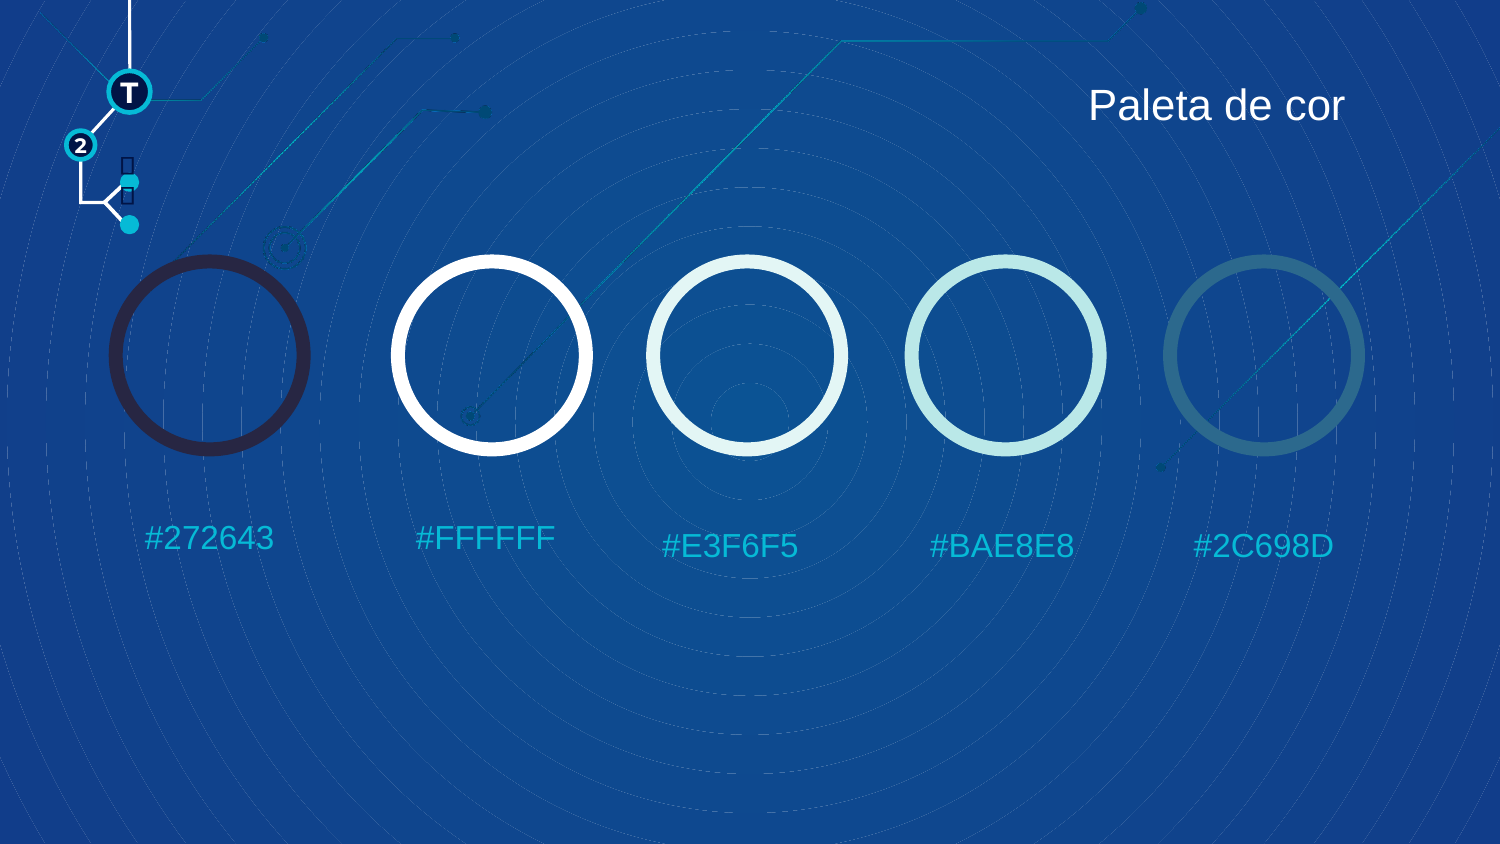

# Paleta de cor
T
2
🠺

🠺

#272643
#FFFFFF
#E3F6F5
#BAE8E8
#2C698D